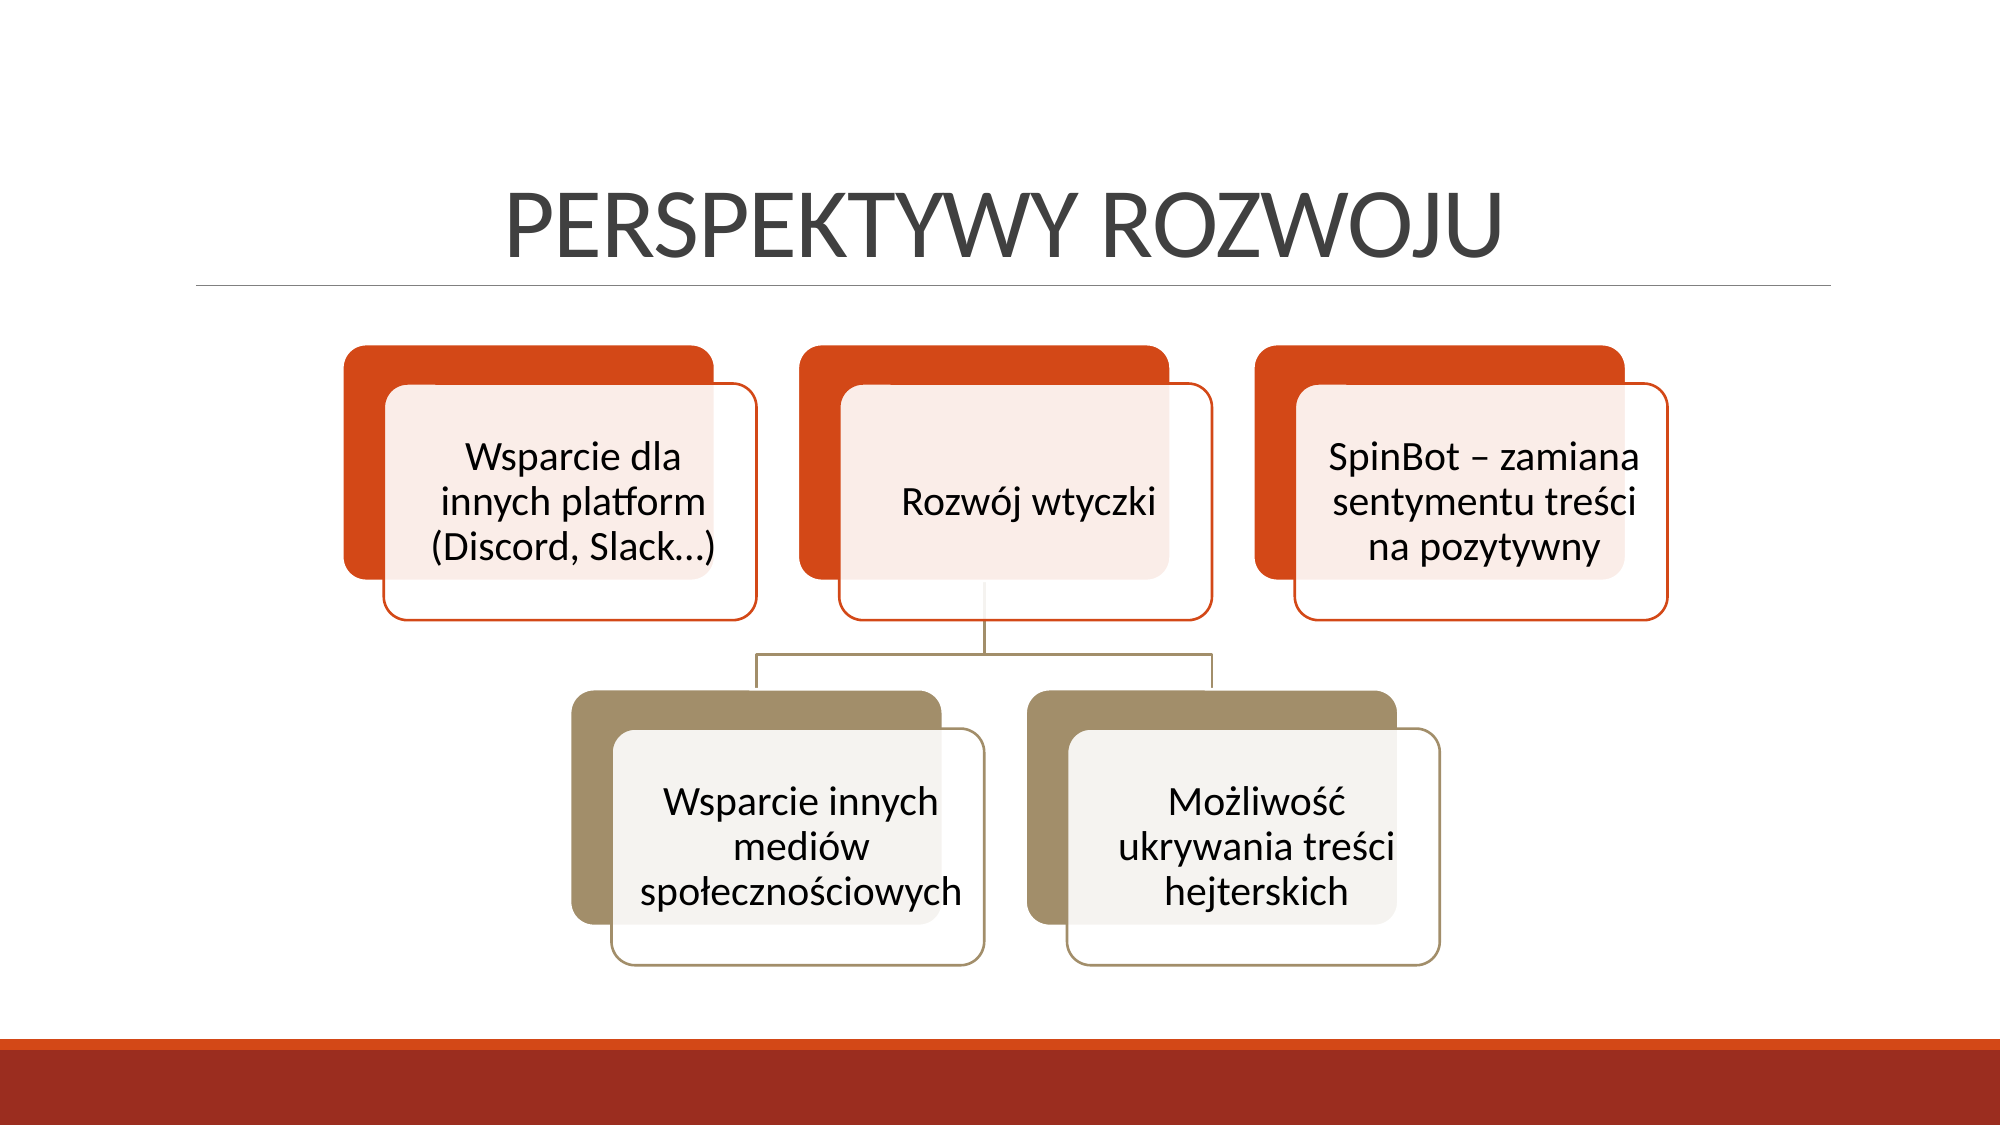

# PERSPEKTYWY ROZWOJU
Wsparcie dla innych platform (Discord, Slack…)
Rozwój wtyczki
Wsparcie innych mediów społecznościowych
Możliwość ukrywania treści hejterskich
SpinBot – zamiana sentymentu treści na pozytywny